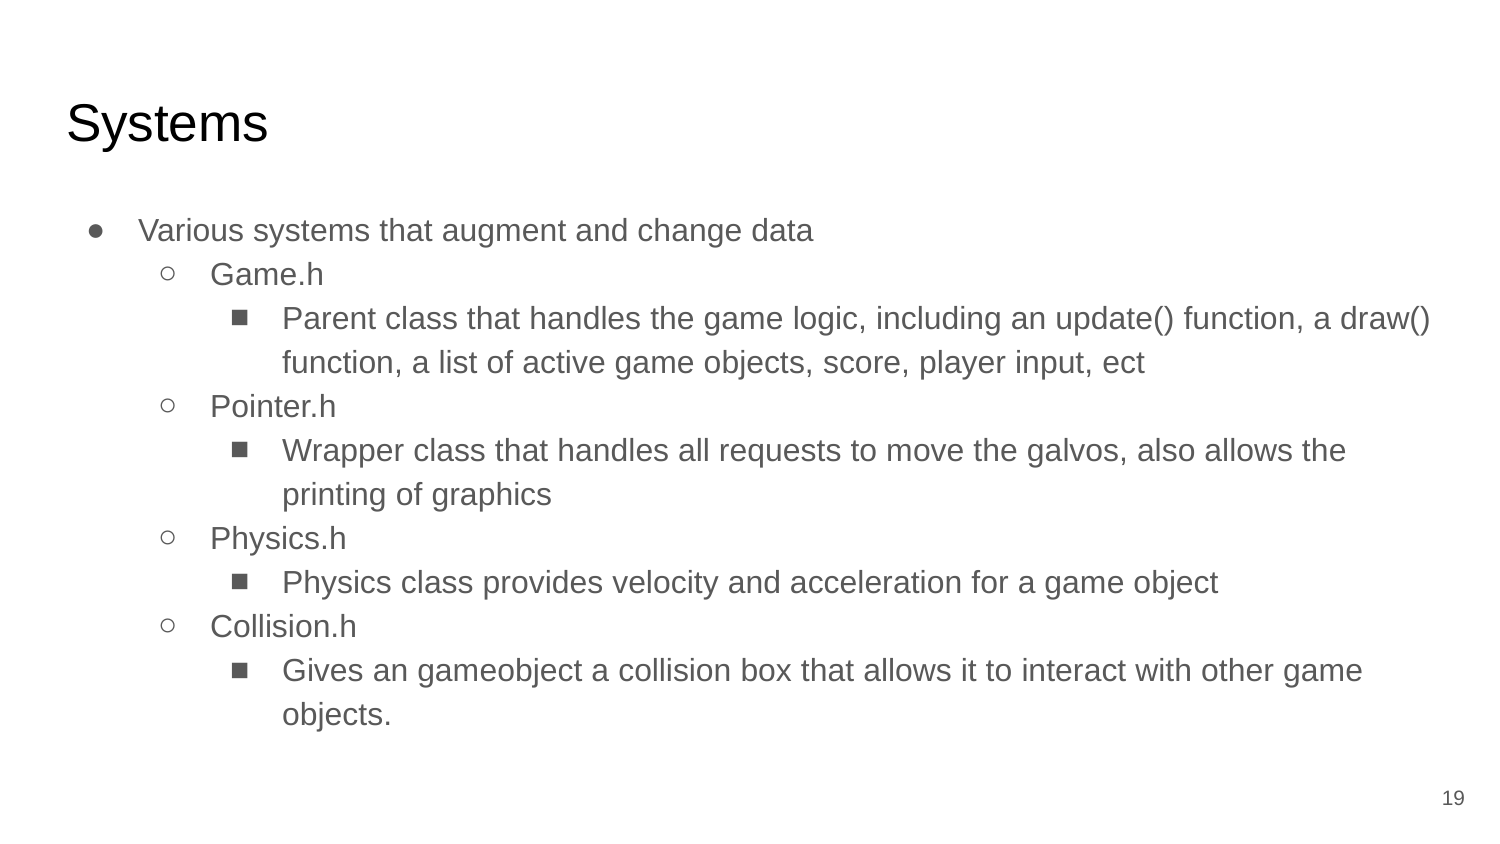

# Systems
Various systems that augment and change data
Game.h
Parent class that handles the game logic, including an update() function, a draw() function, a list of active game objects, score, player input, ect
Pointer.h
Wrapper class that handles all requests to move the galvos, also allows the printing of graphics
Physics.h
Physics class provides velocity and acceleration for a game object
Collision.h
Gives an gameobject a collision box that allows it to interact with other game objects.

19